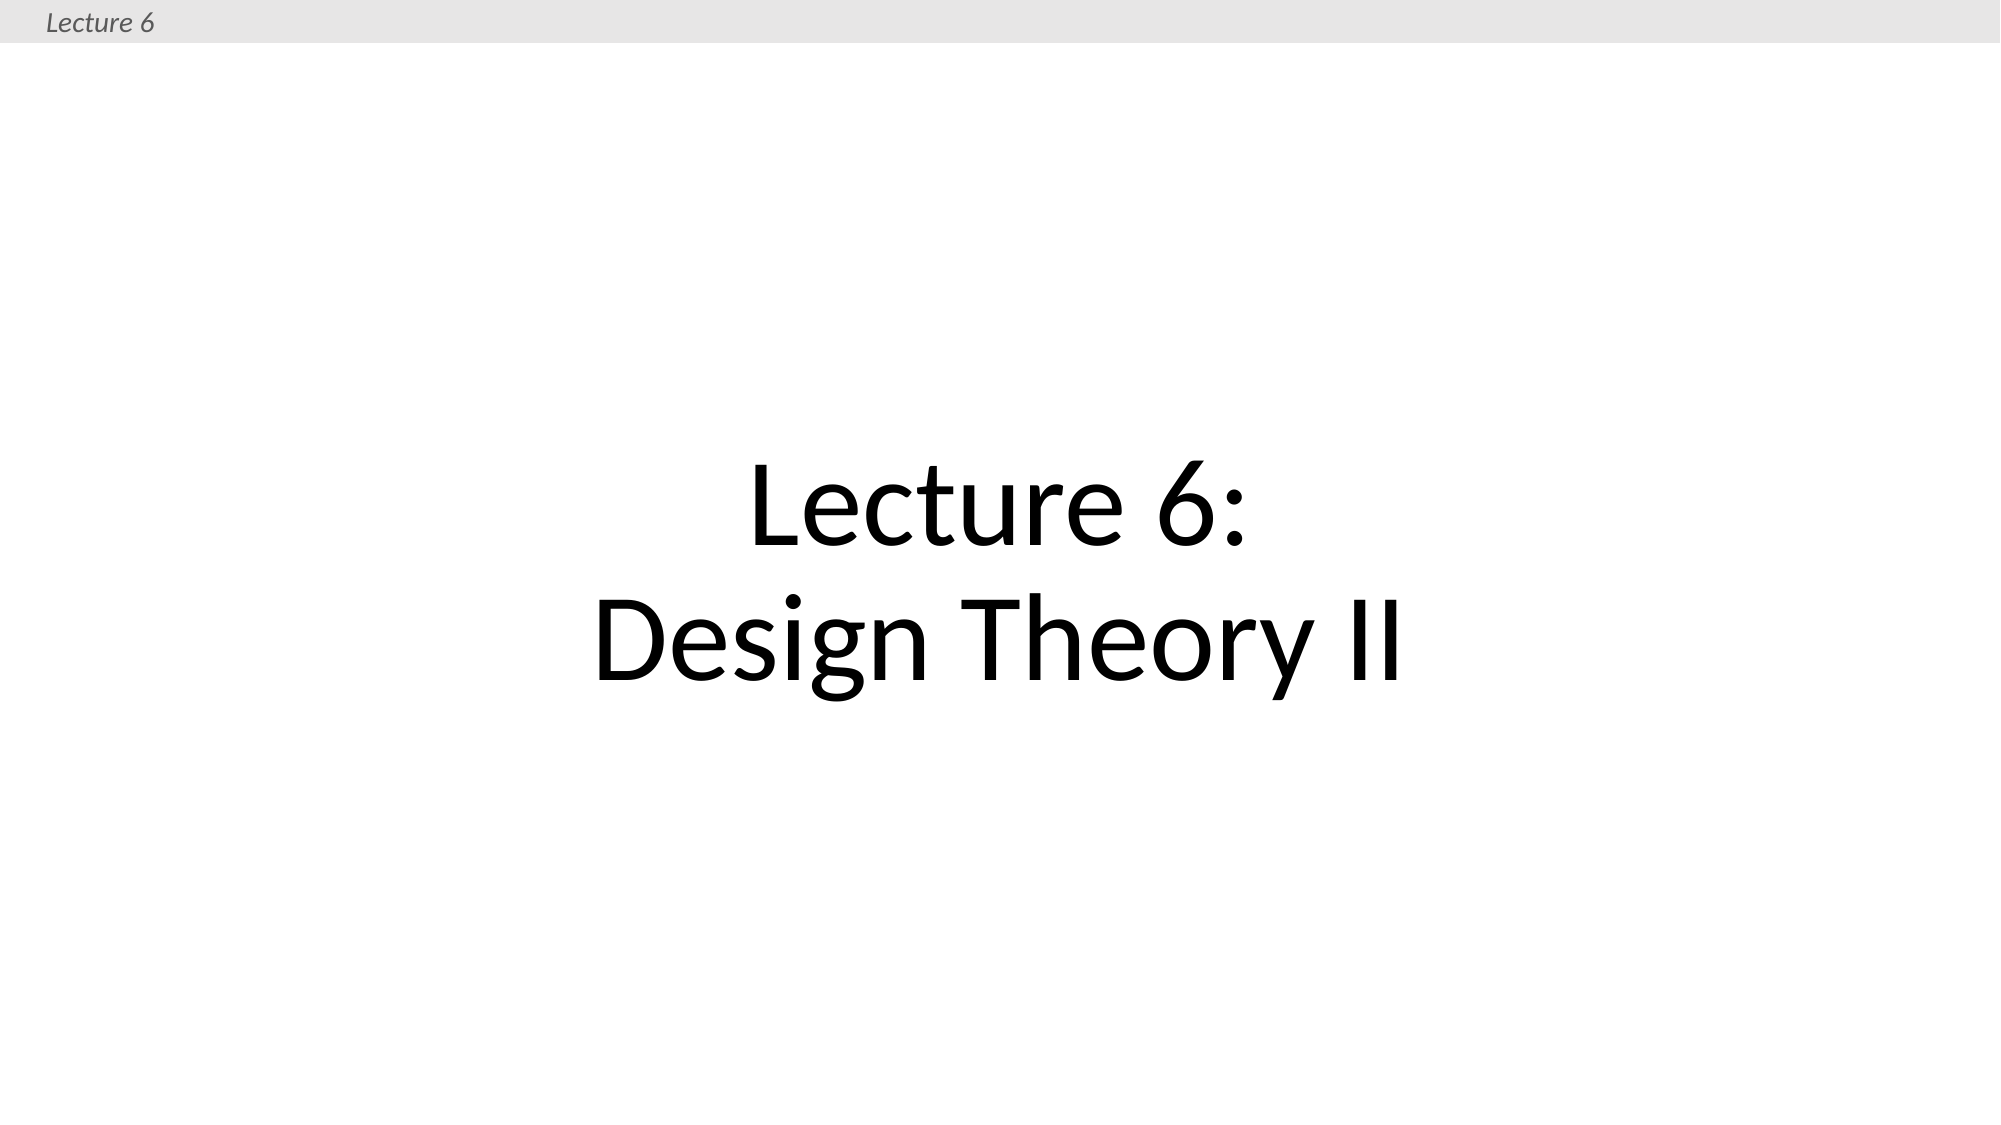

Lecture 6
# Lecture 6: Design Theory II